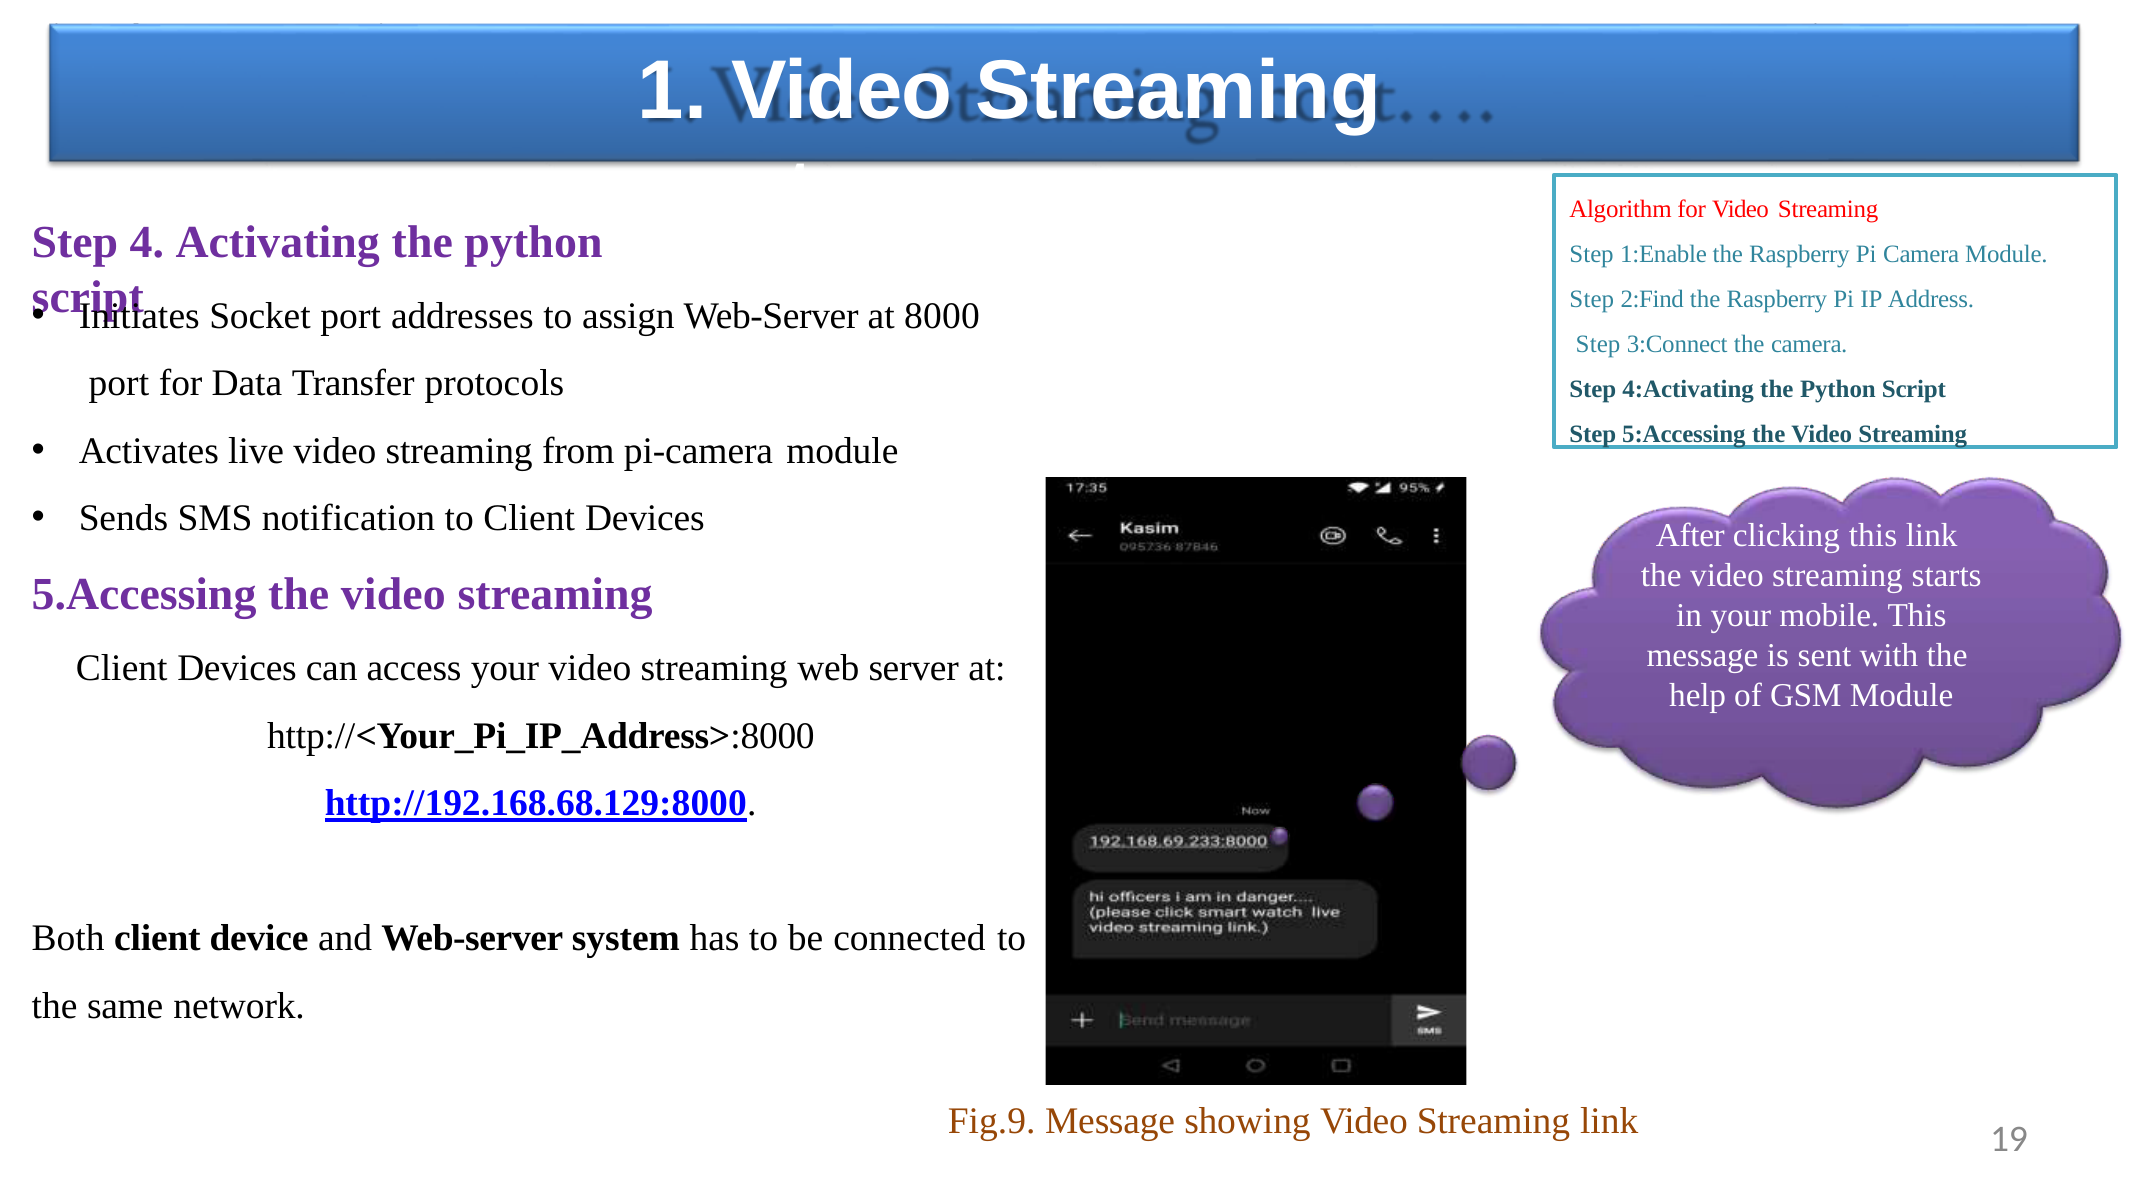

# 1. Video Streaming	cont….
Algorithm for Video Streaming
Step 1:Enable the Raspberry Pi Camera Module.
Step 2:Find the Raspberry Pi IP Address.  Step 3:Connect the camera.
Step 4:Activating the Python Script  Step 5:Accessing the Video Streaming
Step 4. Activating the python script
Initiates Socket port addresses to assign Web-Server at 8000  port for Data Transfer protocols
Activates live video streaming from pi-camera module
Sends SMS notification to Client Devices

After clicking this link  the video streaming starts  in your mobile. This  message is sent with the  help of GSM Module
5.Accessing the video streaming
Client Devices can access your video streaming web server at:  http://<Your_Pi_IP_Address>:8000  http://192.168.68.129:8000.
Both client device and Web-server system has to be connected to
the same network.
Fig.9. Message showing Video Streaming link
19